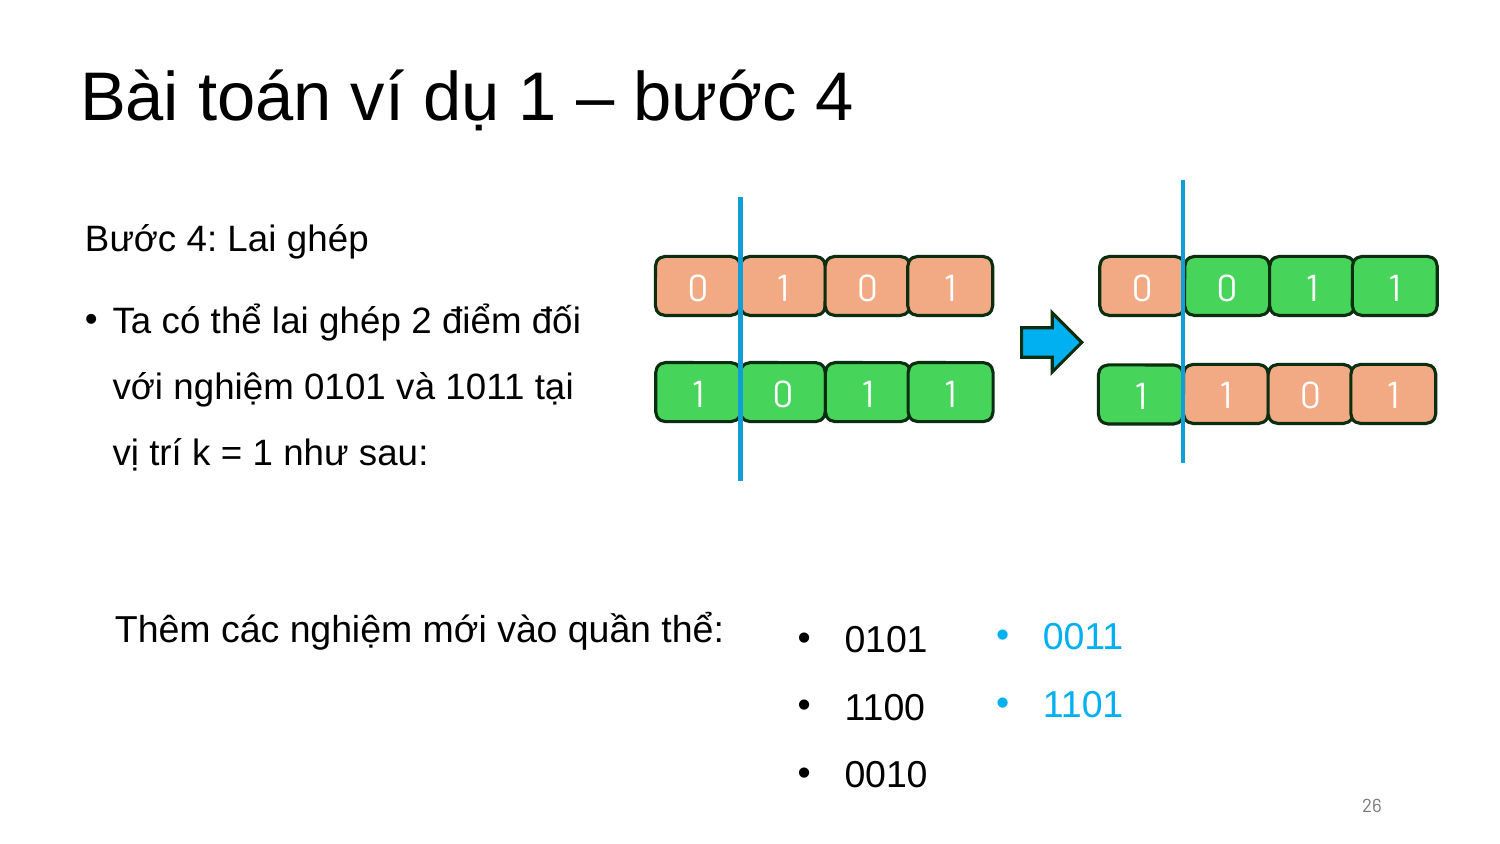

# Bài toán ví dụ 1 – bước 4
Bước 4: Lai ghép
Ta có thể lai ghép 2 điểm đối với nghiệm 0101 và 1011 tại vị trí k = 1 như sau:
0
1
0
1
0
1
0
1
0
1
1

1
0
1
1
1
0011
1101
0101
1100
0010
Thêm các nghiệm mới vào quần thể:
26